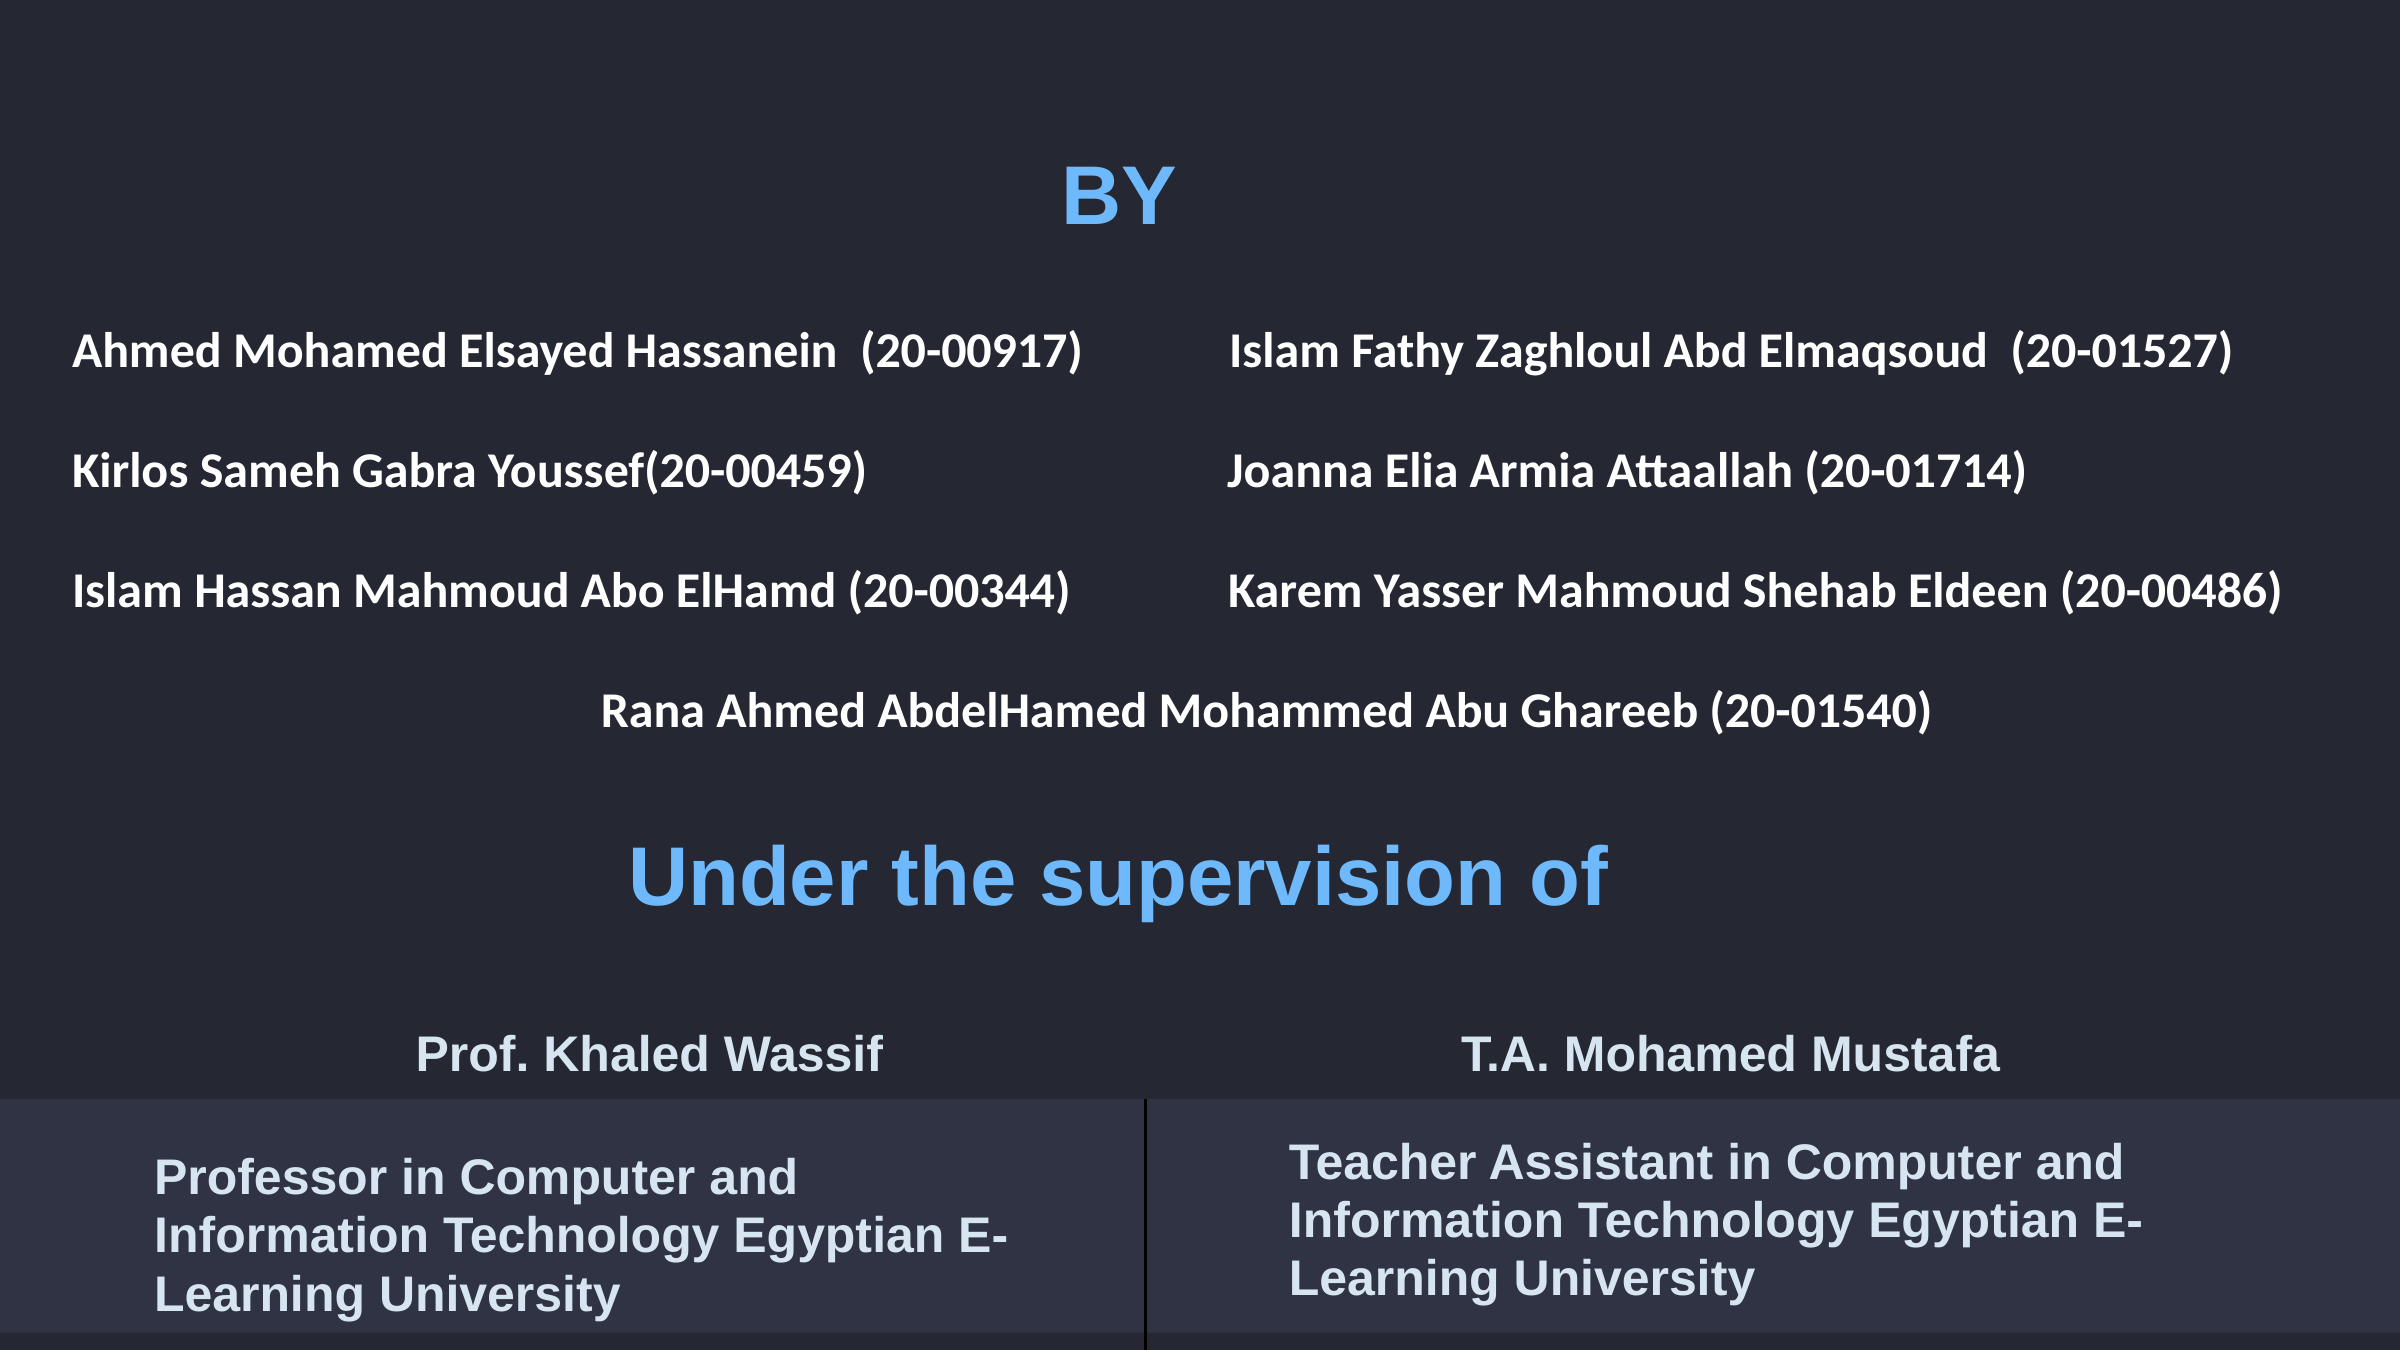

BY
Ahmed Mohamed Elsayed Hassanein  (20-00917)             Islam Fathy Zaghloul Abd Elmaqsoud  (20-01527)

Kirlos Sameh Gabra Youssef(20-00459)                                Joanna Elia Armia Attaallah (20-01714)

Islam Hassan Mahmoud Abo ElHamd (20-00344)              Karem Yasser Mahmoud Shehab Eldeen (20-00486)

                                               Rana Ahmed AbdelHamed Mohammed Abu Ghareeb (20-01540)

Under the supervision of
            Prof. Khaled Wassif
        T.A. Mohamed Mustafa

Teacher Assistant in Computer and Information Technology Egyptian E-Learning University
Professor in Computer and Information Technology Egyptian E-Learning University